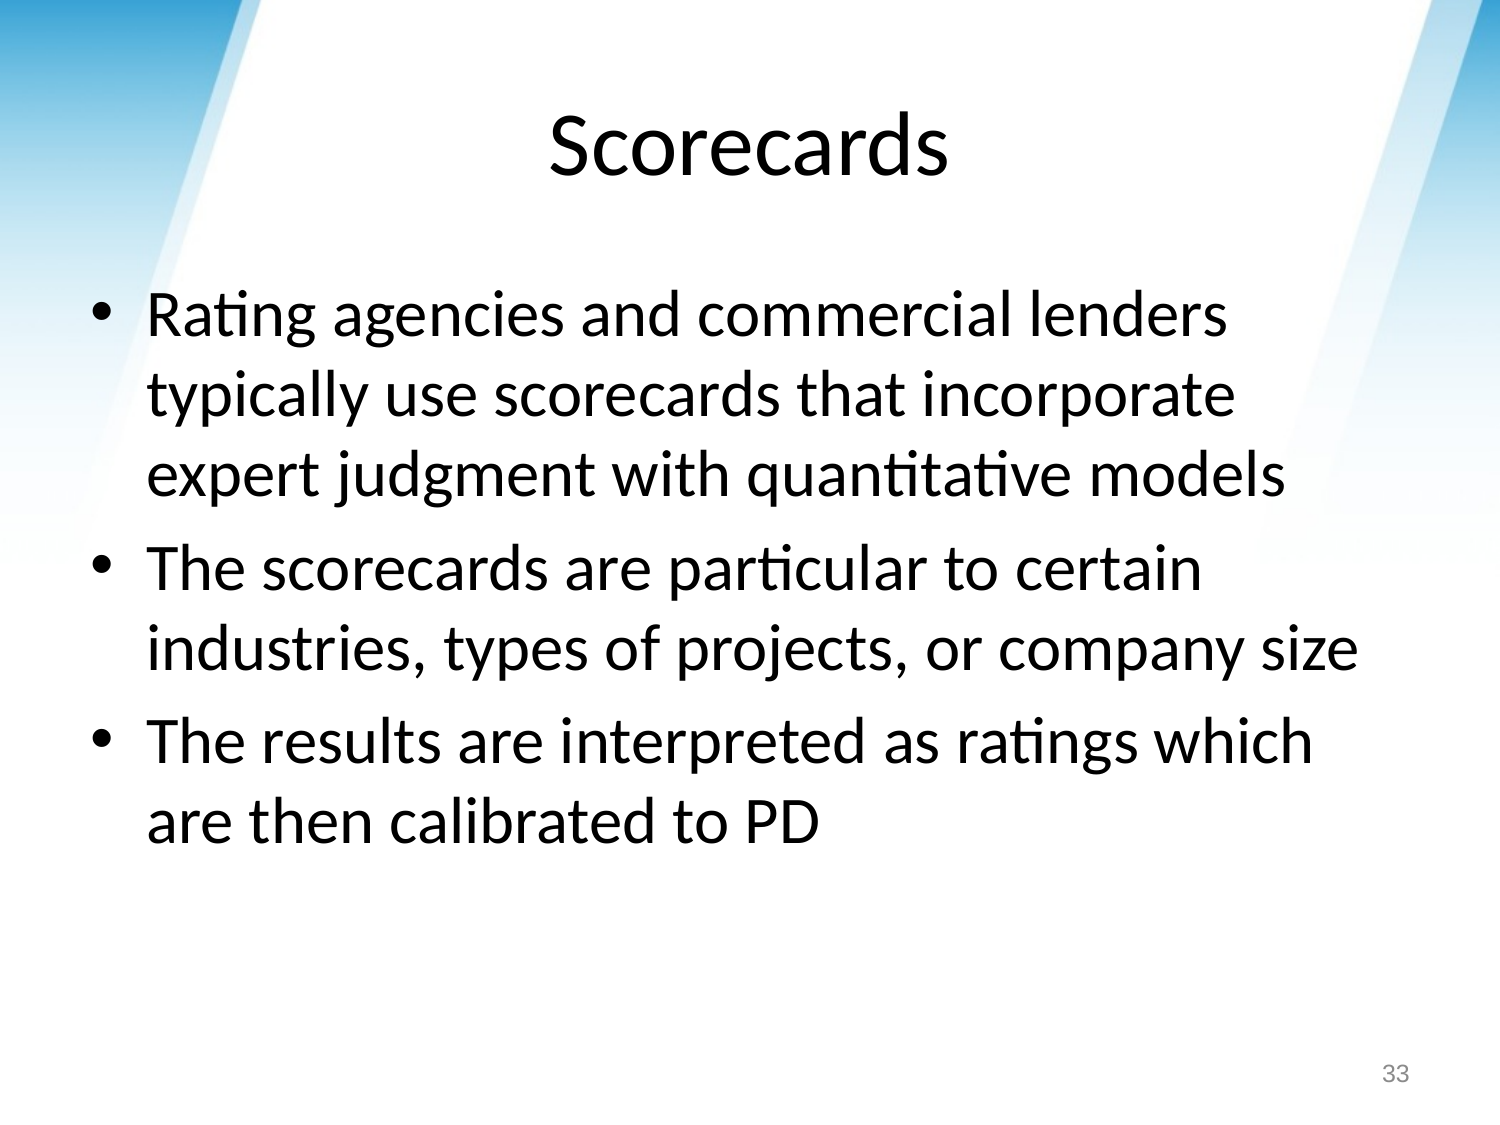

# Scorecards
Rating agencies and commercial lenders typically use scorecards that incorporate expert judgment with quantitative models
The scorecards are particular to certain industries, types of projects, or company size
The results are interpreted as ratings which are then calibrated to PD

33